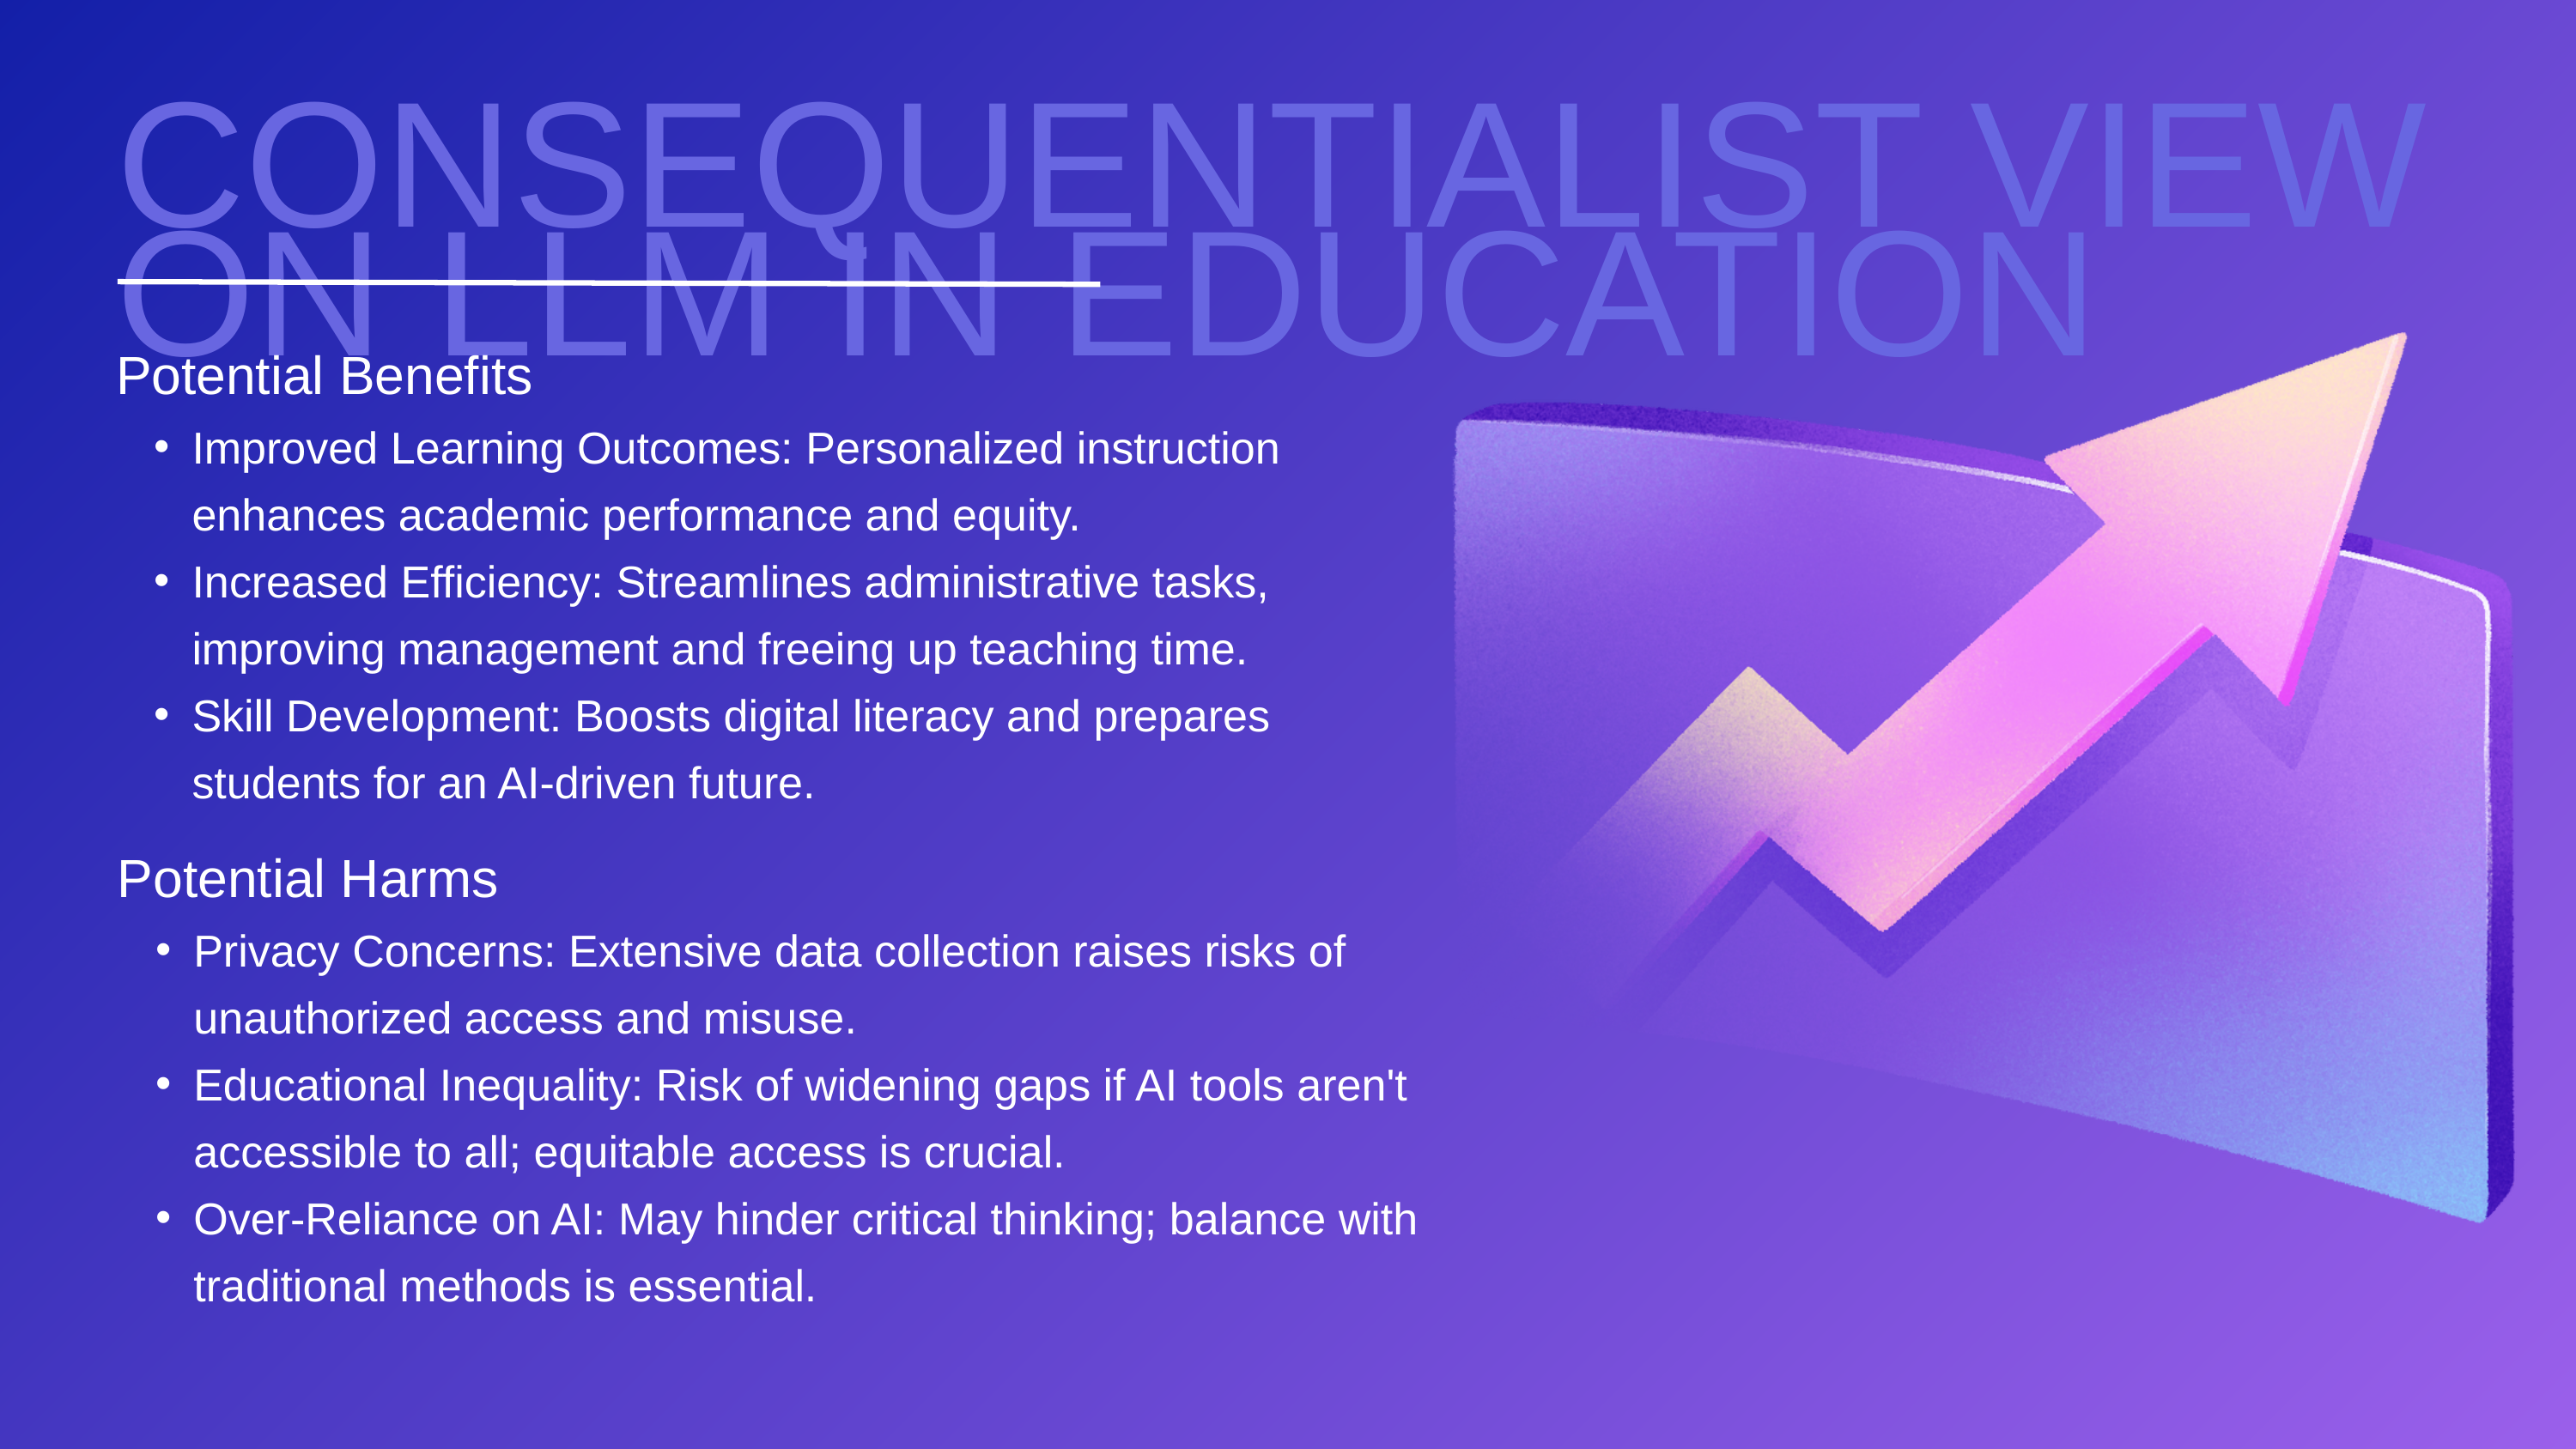

CONSEQUENTIALIST VIEW ON LLM IN EDUCATION

Potential Benefits
Improved Learning Outcomes: Personalized instruction enhances academic performance and equity.
Increased Efficiency: Streamlines administrative tasks, improving management and freeing up teaching time.
Skill Development: Boosts digital literacy and prepares students for an AI-driven future.

Potential Harms
Privacy Concerns: Extensive data collection raises risks of unauthorized access and misuse.
Educational Inequality: Risk of widening gaps if AI tools aren't accessible to all; equitable access is crucial.
Over-Reliance on AI: May hinder critical thinking; balance with traditional methods is essential.